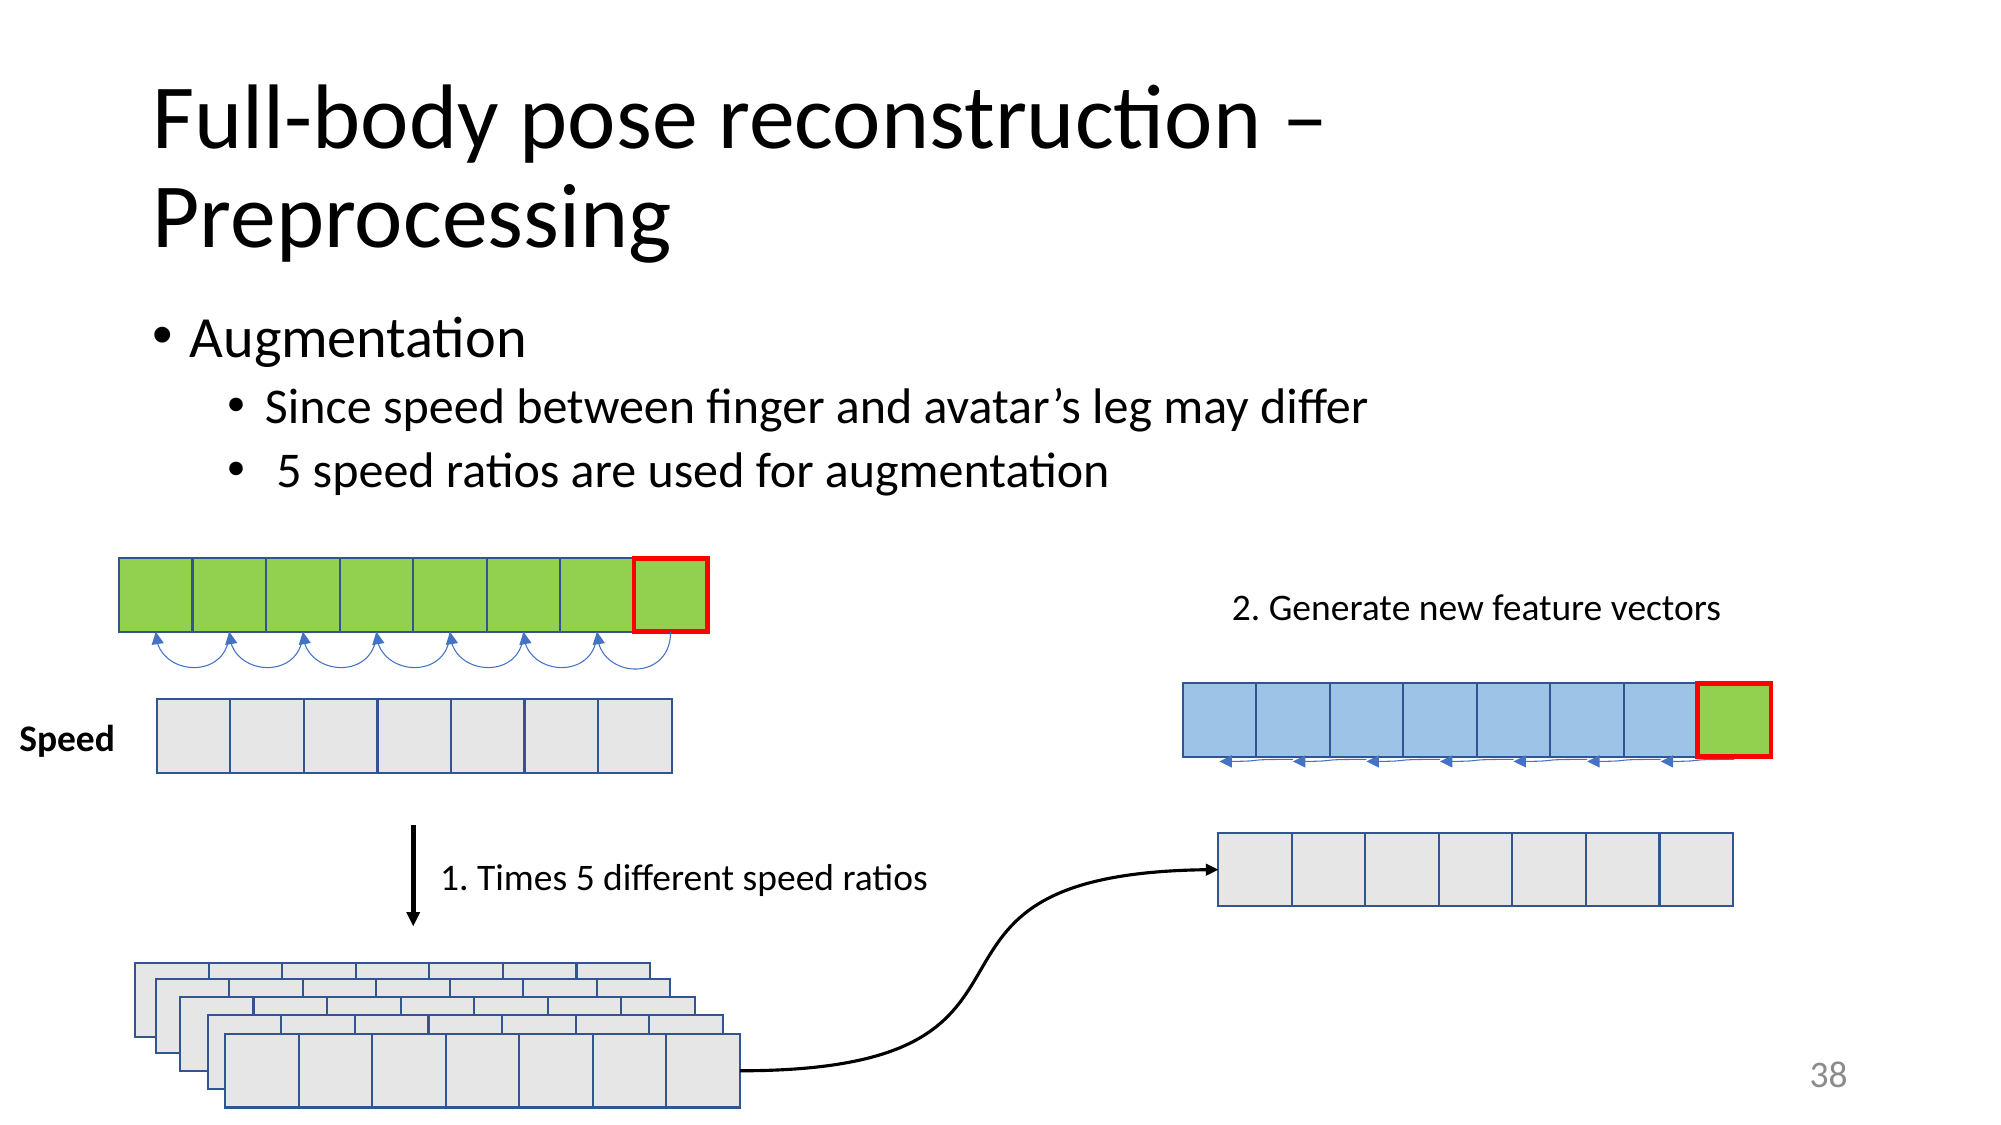

# Full-body pose reconstruction – Preprocessing
Augmentation
Since speed between finger and avatar’s leg may differ
 5 speed ratios are used for augmentation

2. Generate new feature vectors

Speed

1. Times 5 different speed ratios

38